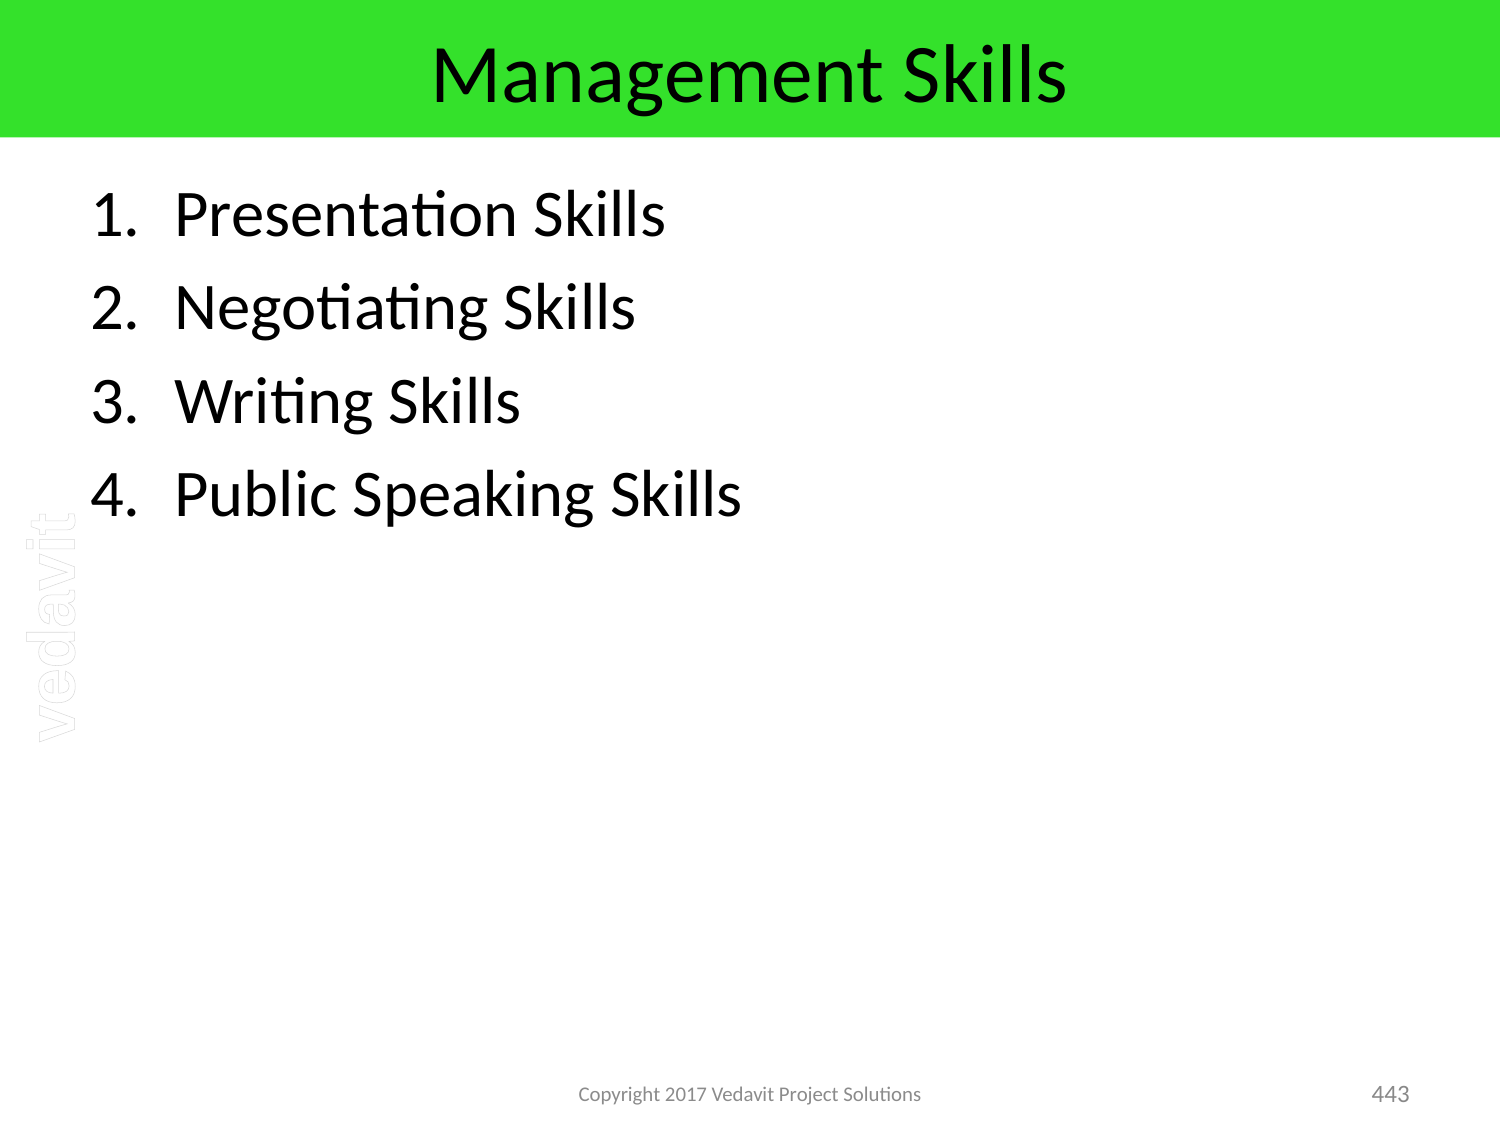

# Management Skills
Presentation Skills
Negotiating Skills
Writing Skills
Public Speaking Skills
Copyright 2017 Vedavit Project Solutions
443